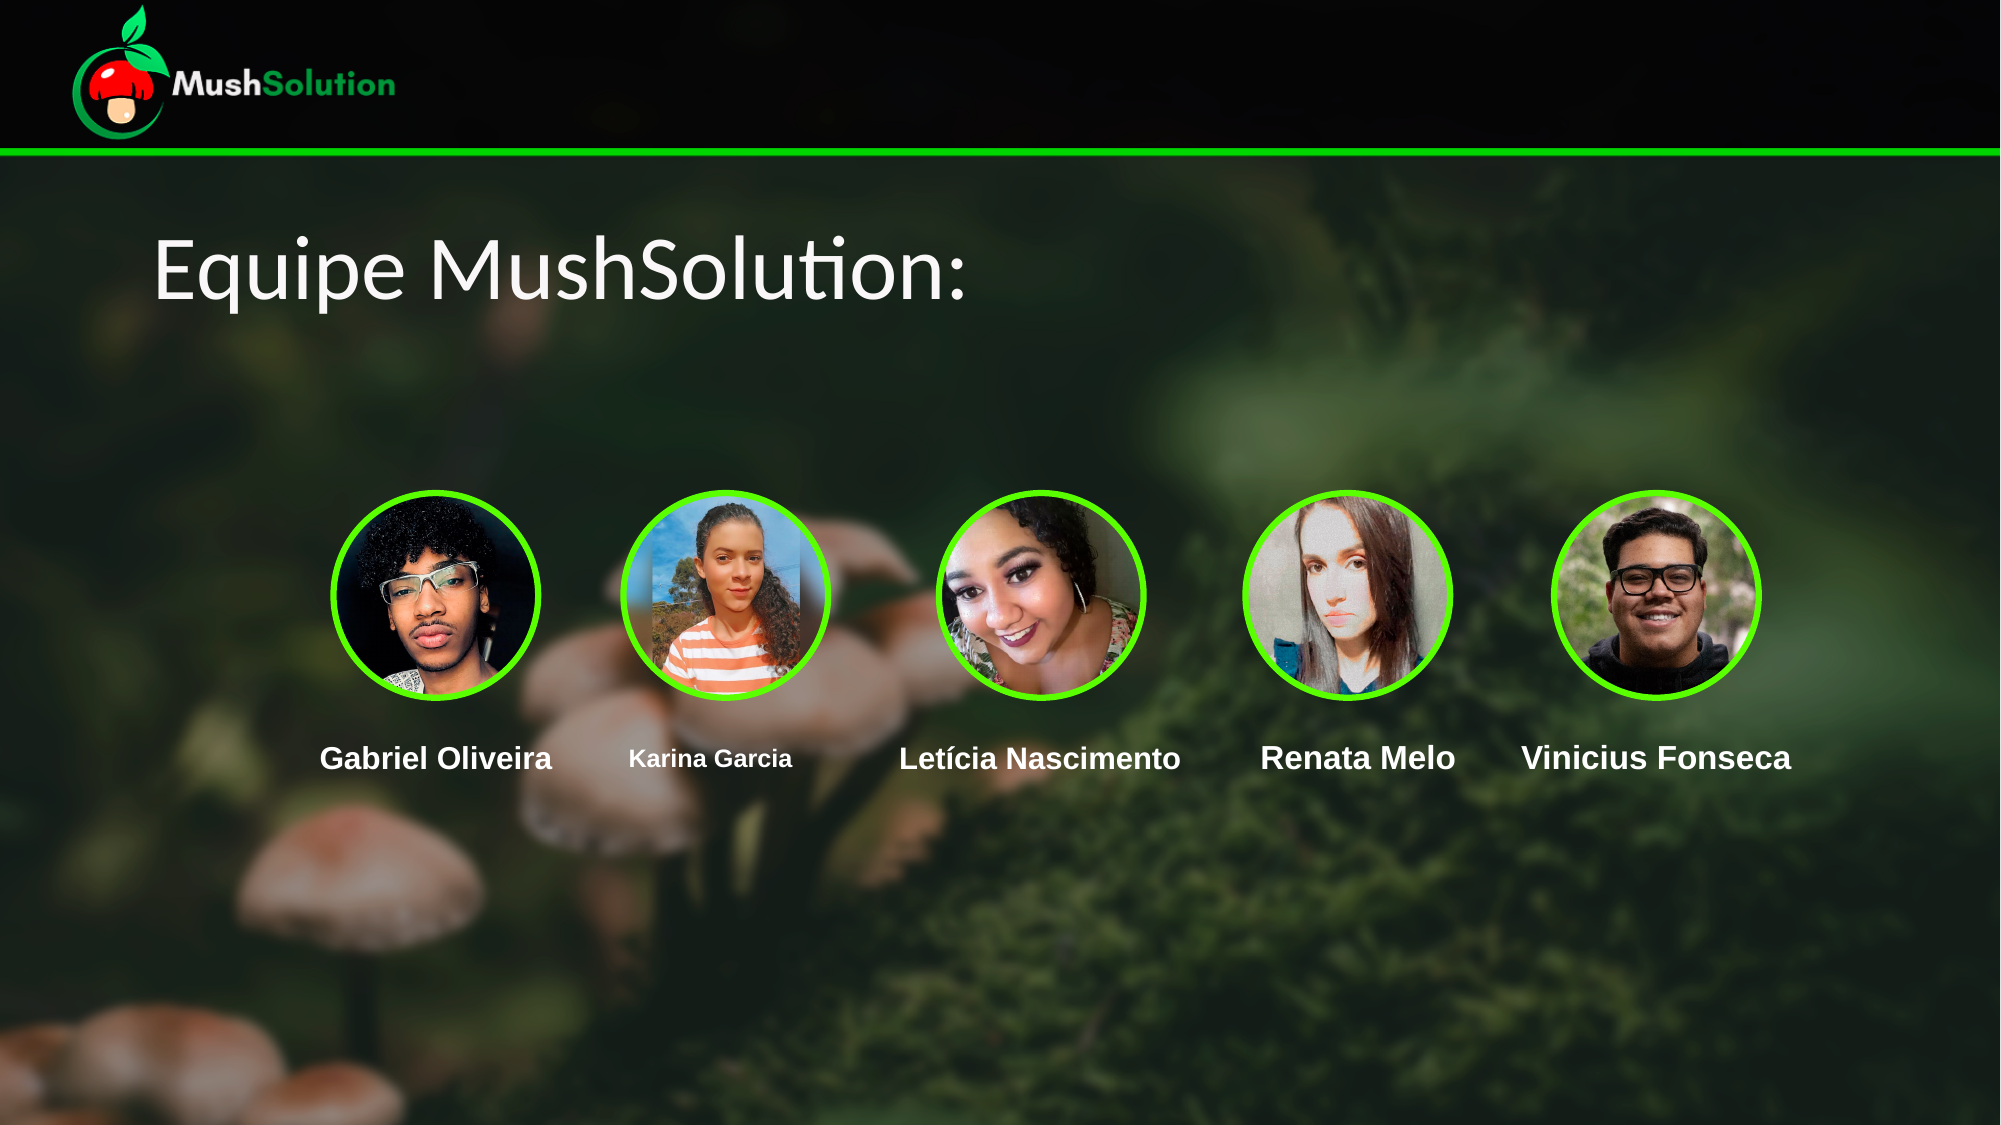

# Equipe MushSolution:

Gabriel Oliveira
Letícia Nascimento
Renata Melo
Vinicius Fonseca
Karina Garcia